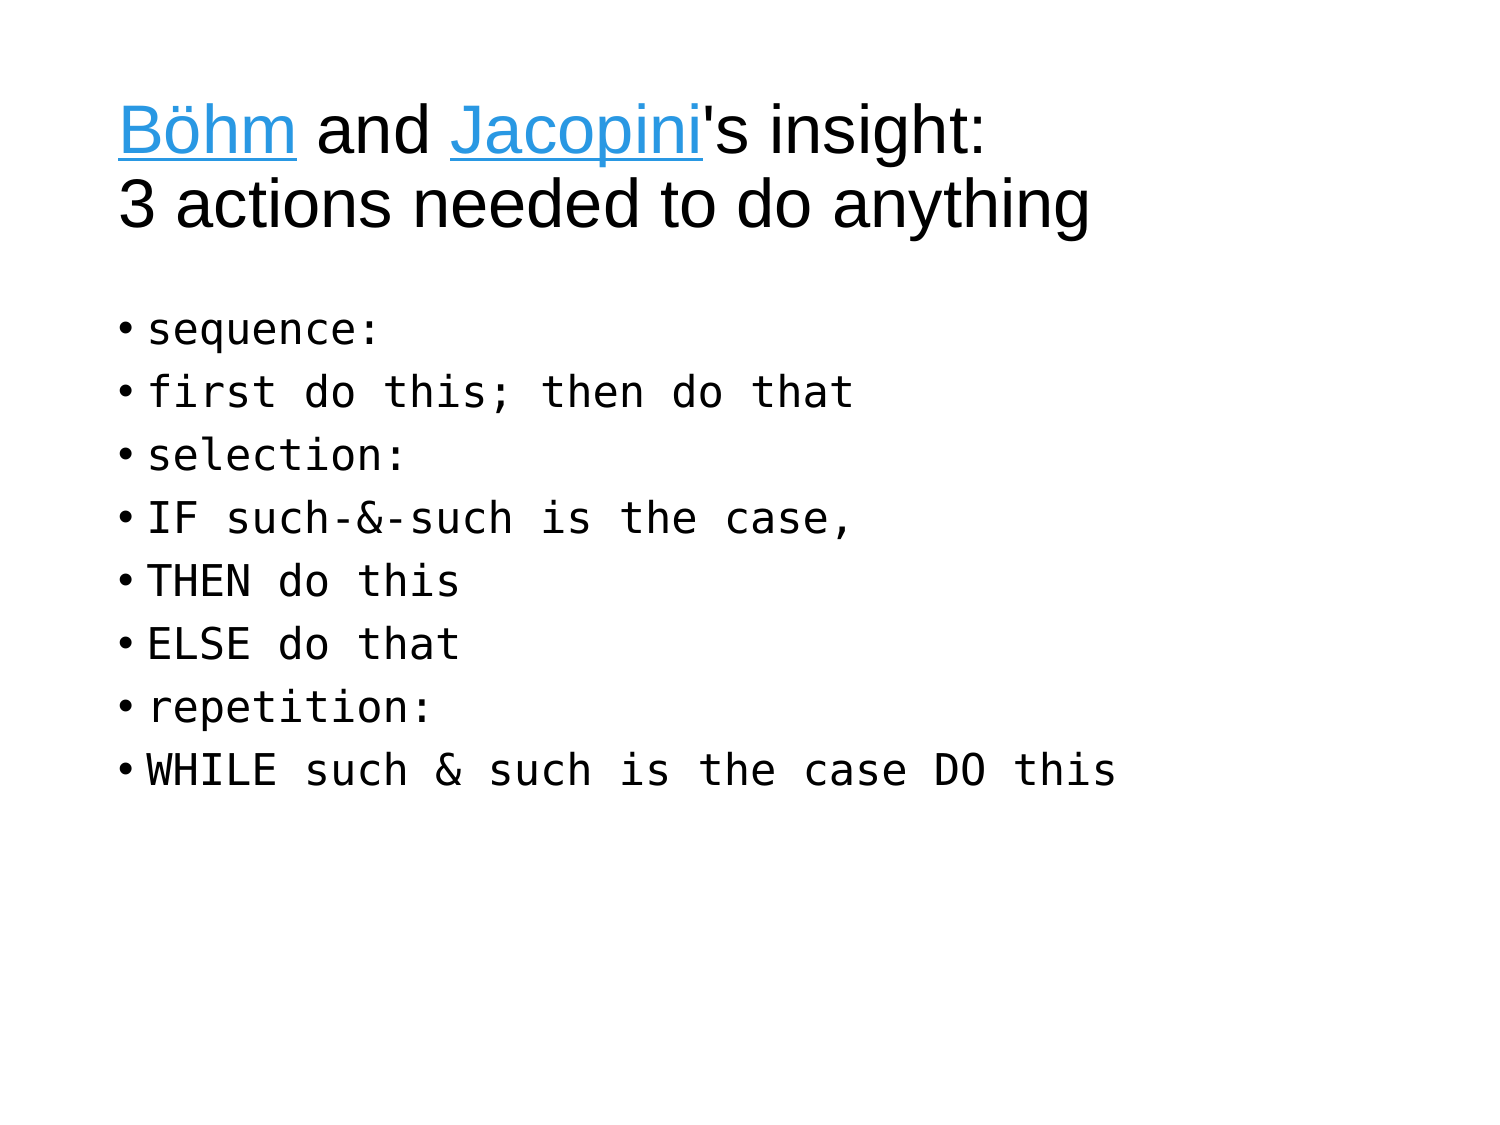

# Böhm and Jacopini's insight:
3 actions needed to do anything
sequence:
first do this; then do that
selection:
IF such-&-such is the case,
THEN do this
ELSE do that
repetition:
WHILE such & such is the case DO this